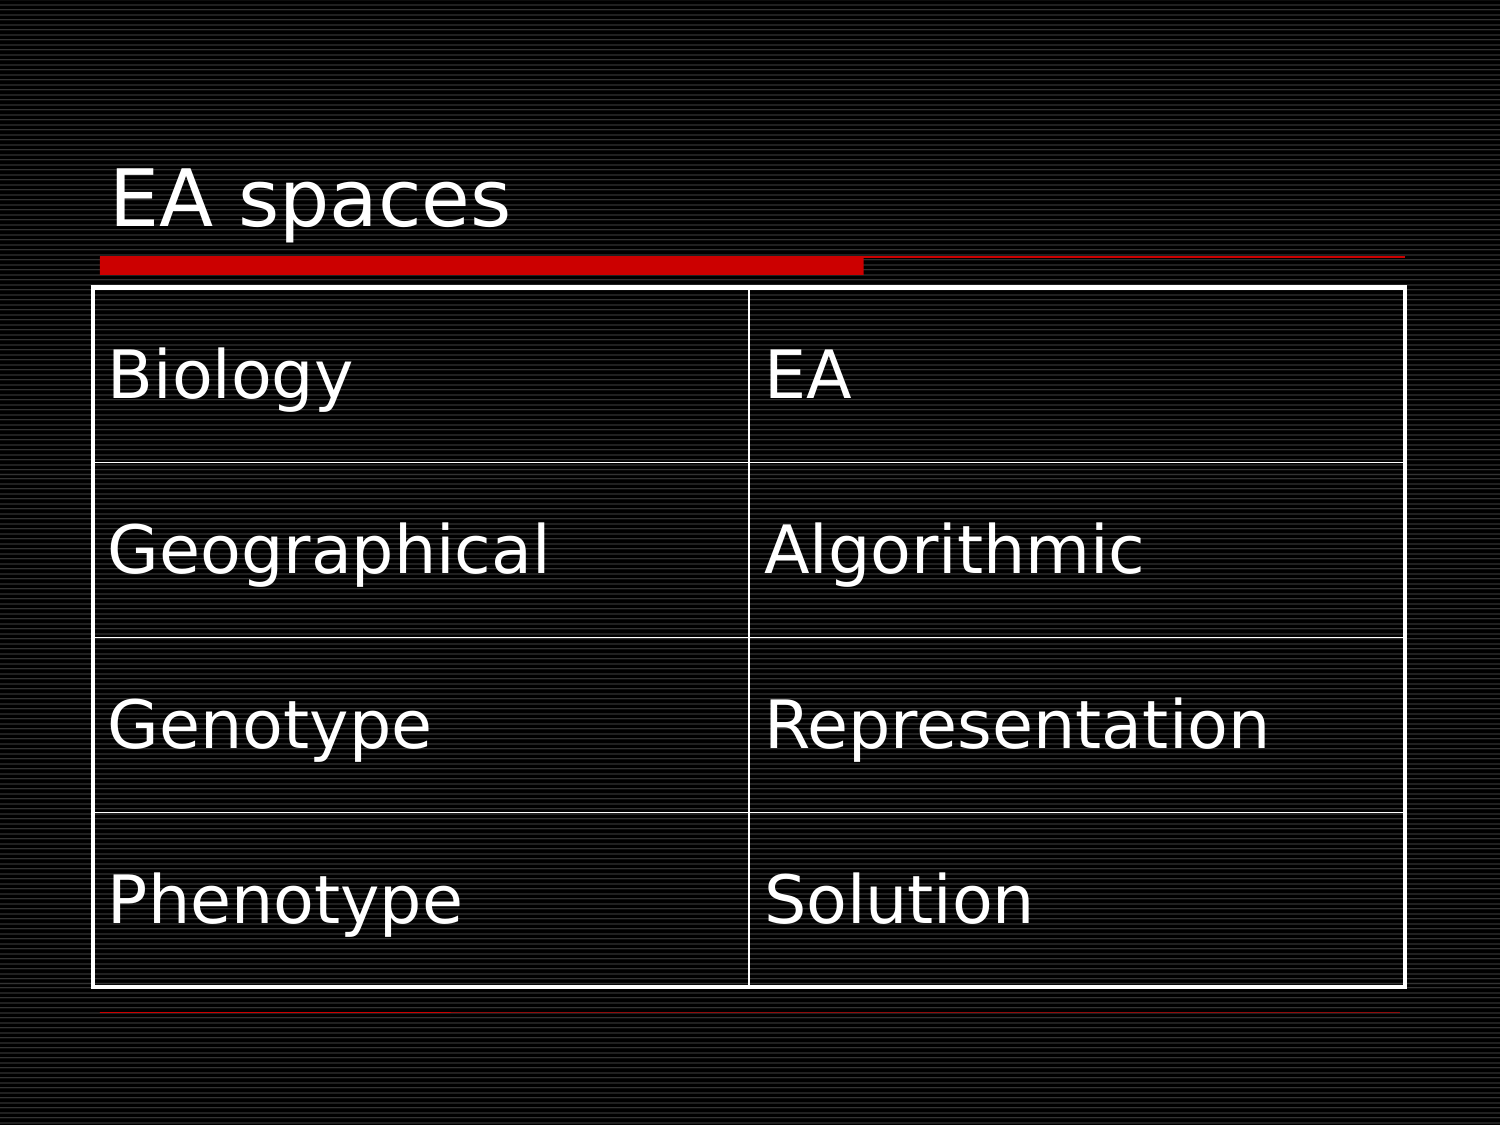

# EA spaces
| Biology | EA |
| --- | --- |
| Geographical | Algorithmic |
| Genotype | Representation |
| Phenotype | Solution |